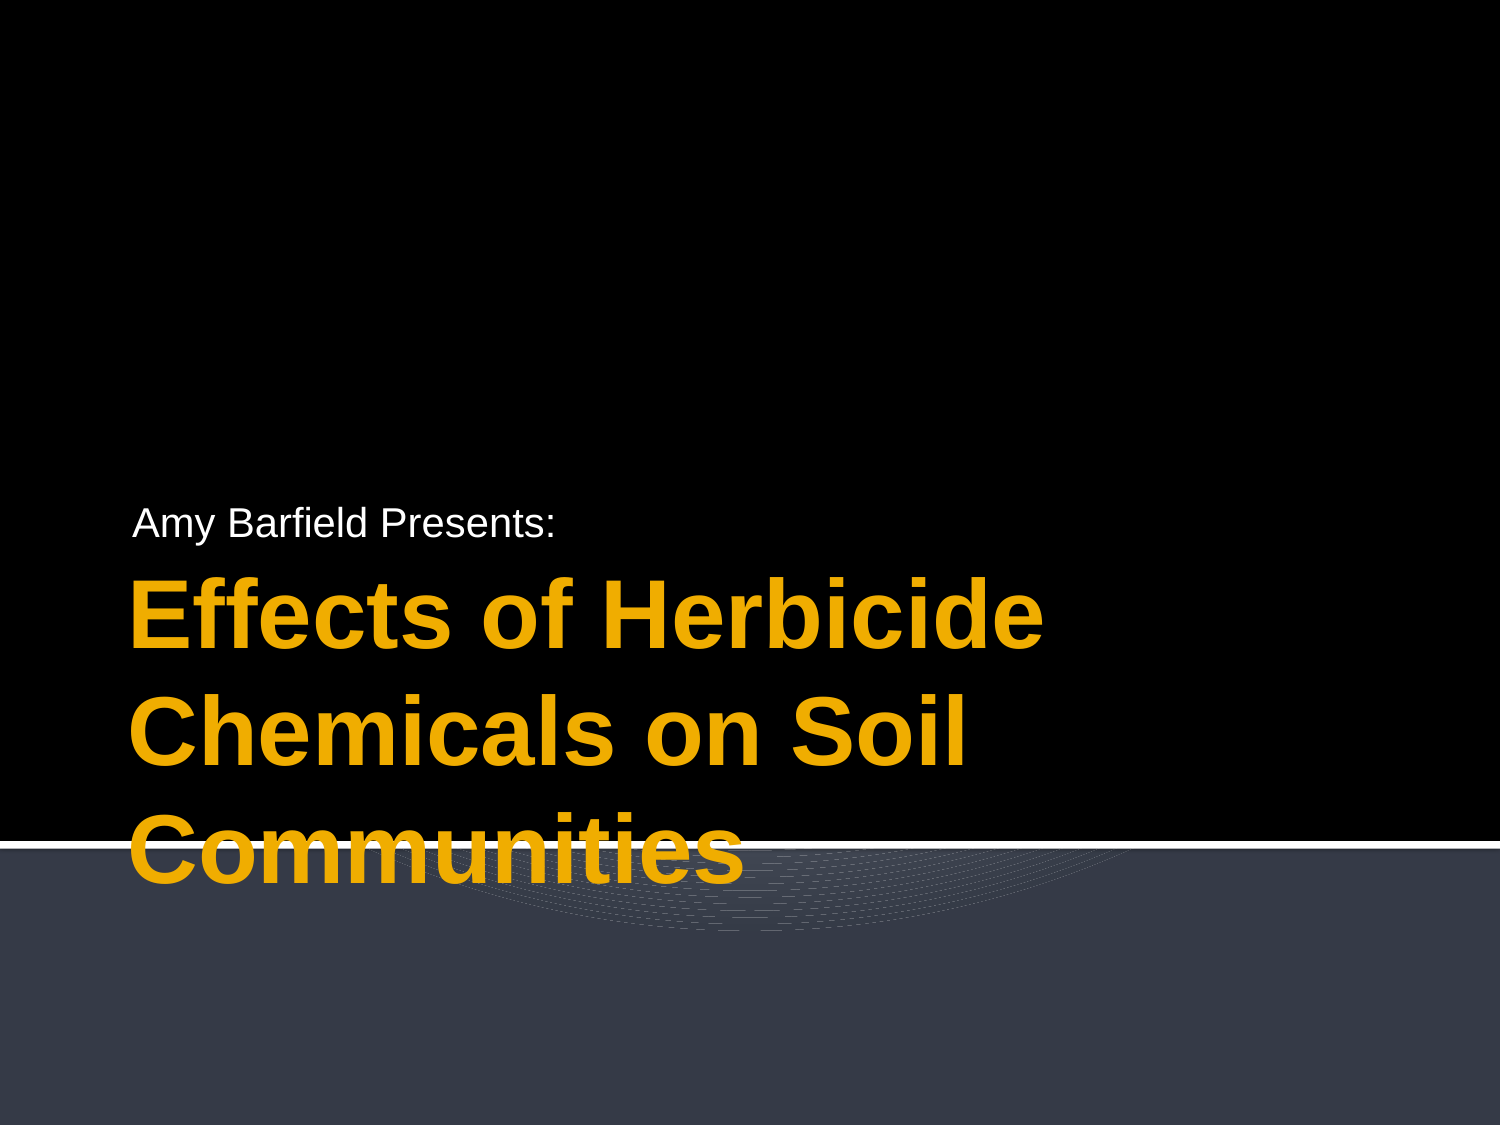

Amy Barfield Presents:
# Effects of Herbicide Chemicals on Soil Communities